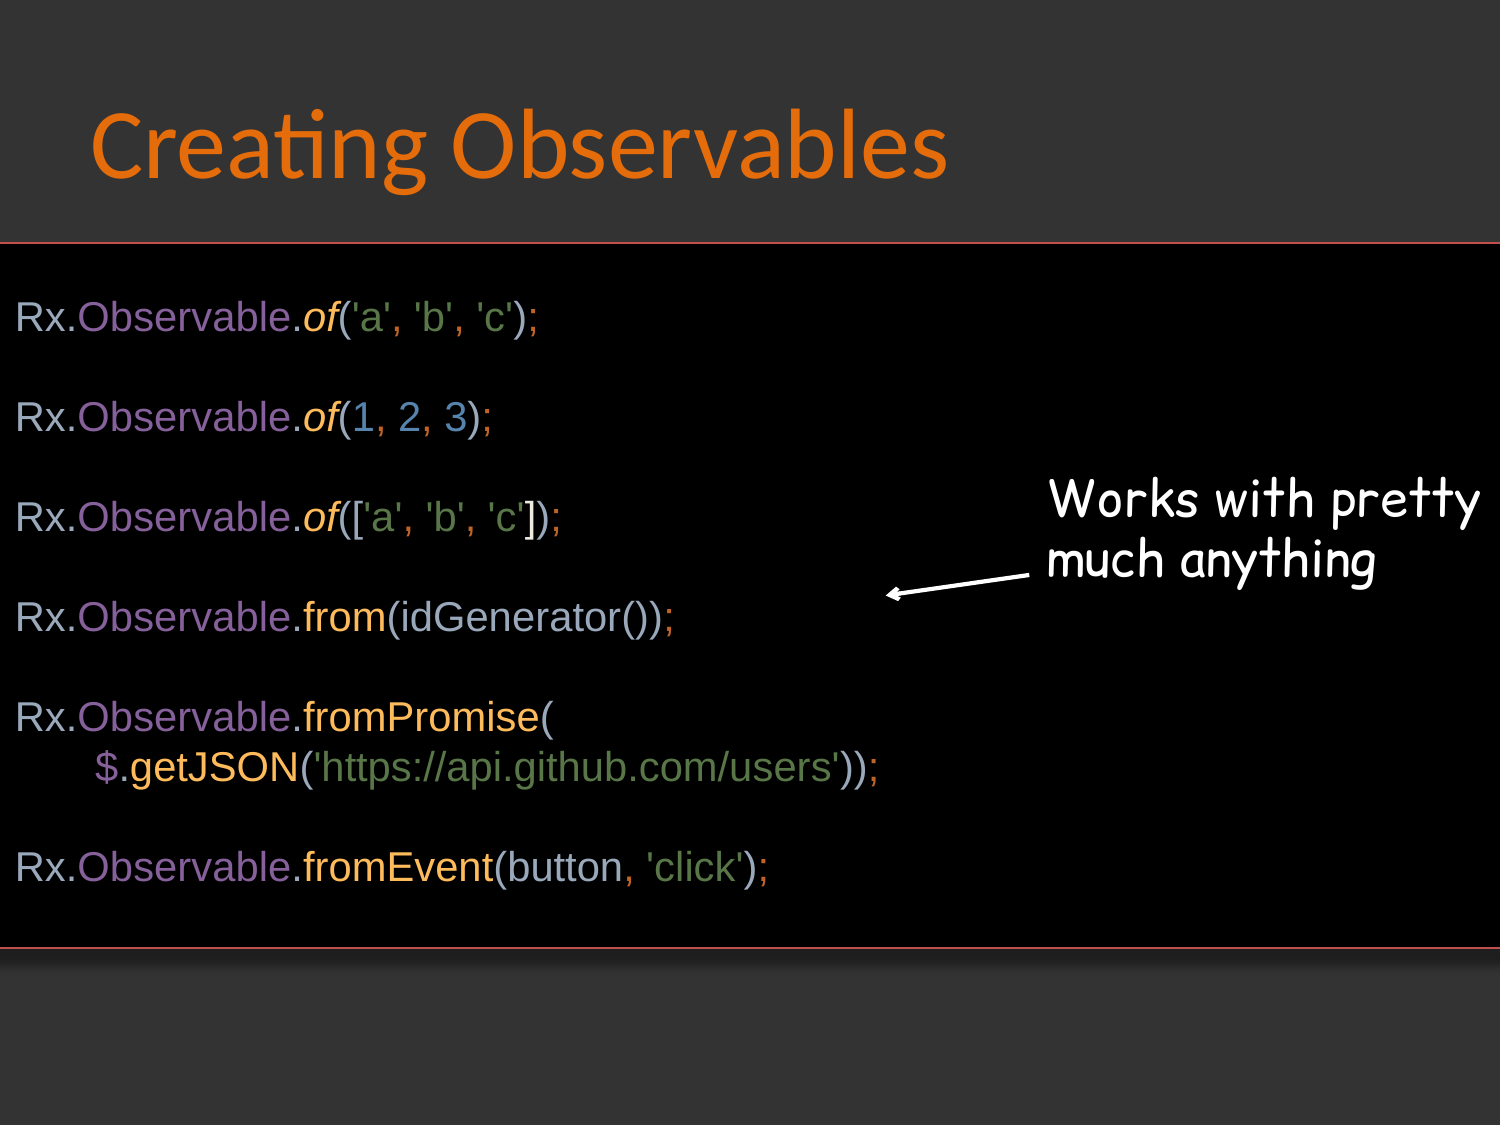

# Creating Observables

Rx.Observable.of('a', 'b', 'c');

Rx.Observable.of(1, 2, 3);

Rx.Observable.of(['a', 'b', 'c']);

Rx.Observable.from(idGenerator());

Rx.Observable.fromPromise(
       $.getJSON('https://api.github.com/users'));

Rx.Observable.fromEvent(button, 'click');
Works with pretty
much anything